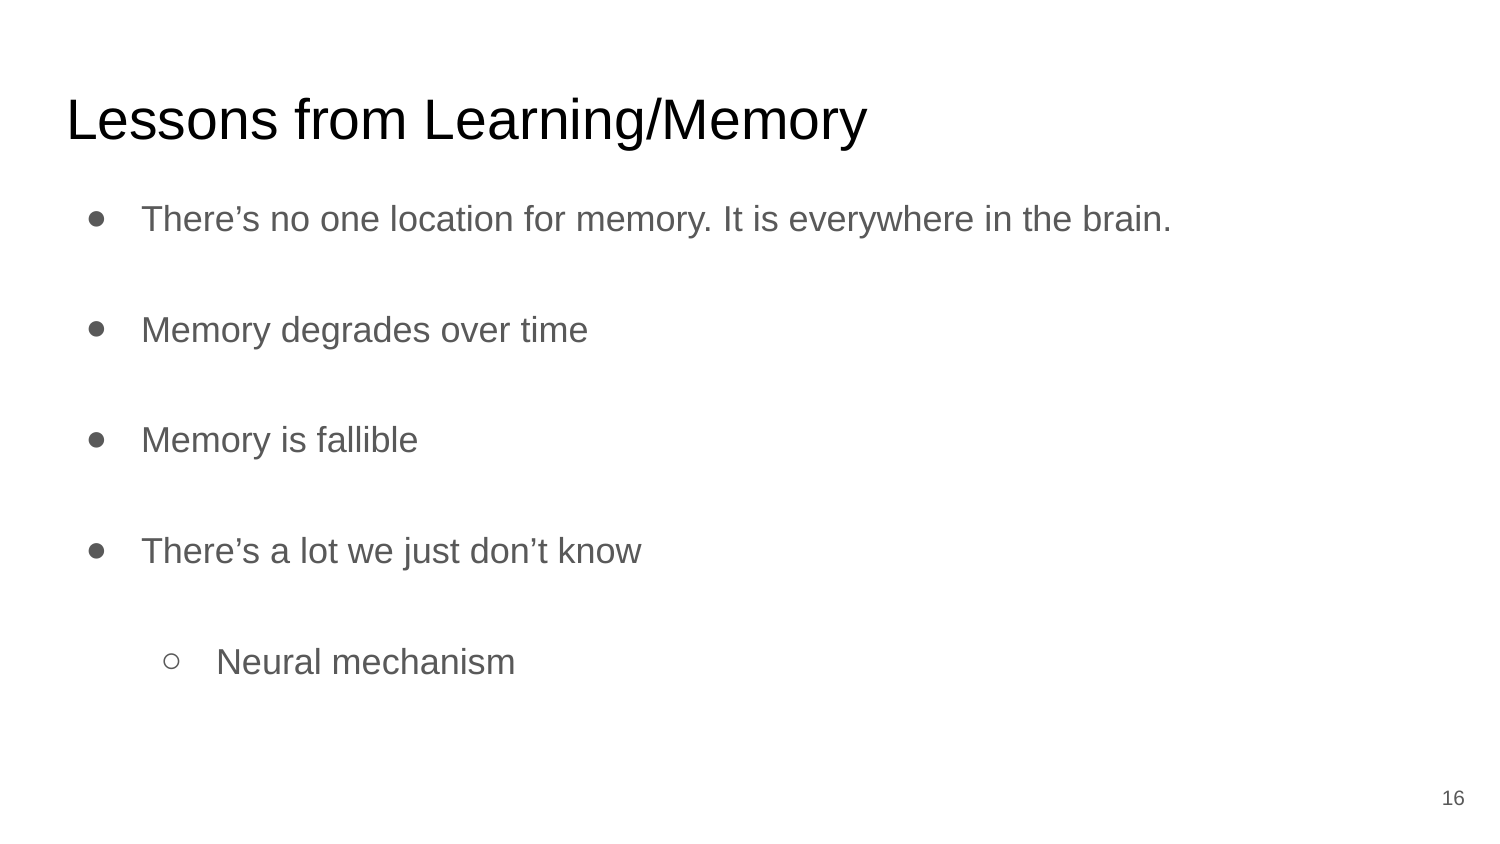

# Lessons from Learning/Memory
There’s no one location for memory. It is everywhere in the brain.

Memory degrades over time

Memory is fallible

There’s a lot we just don’t know

Neural mechanism

16